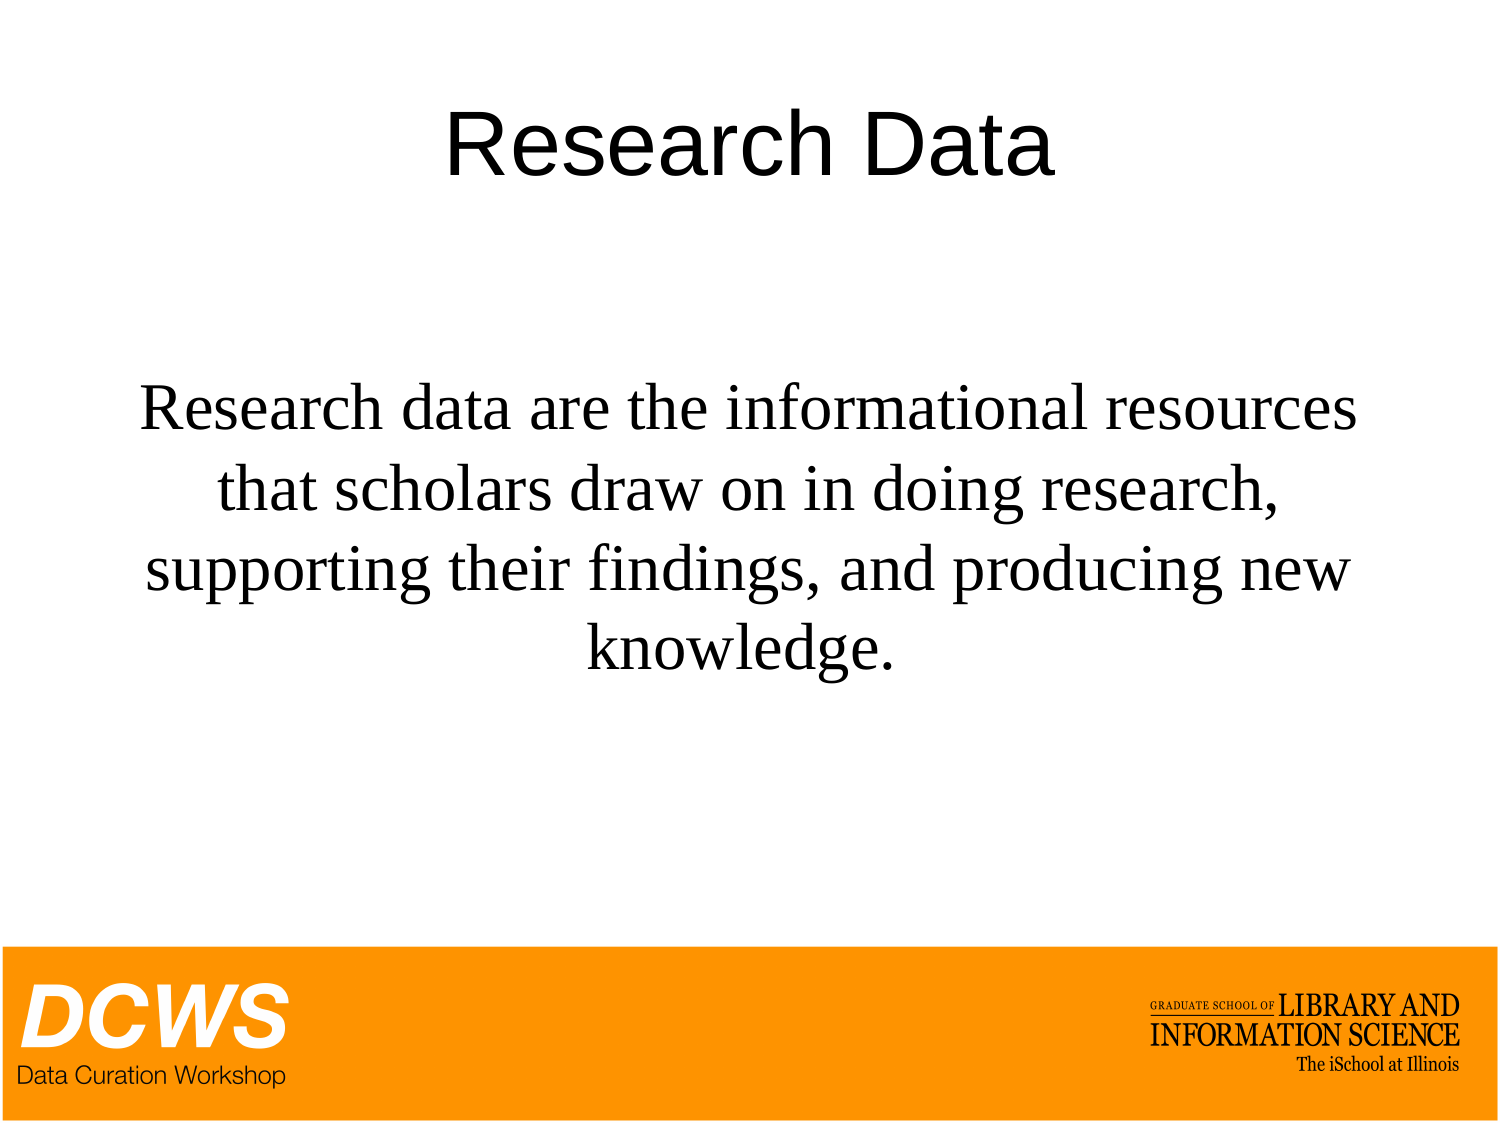

# Research Data

Research data are the informational resources that scholars draw on in doing research, supporting their findings, and producing new knowledge.